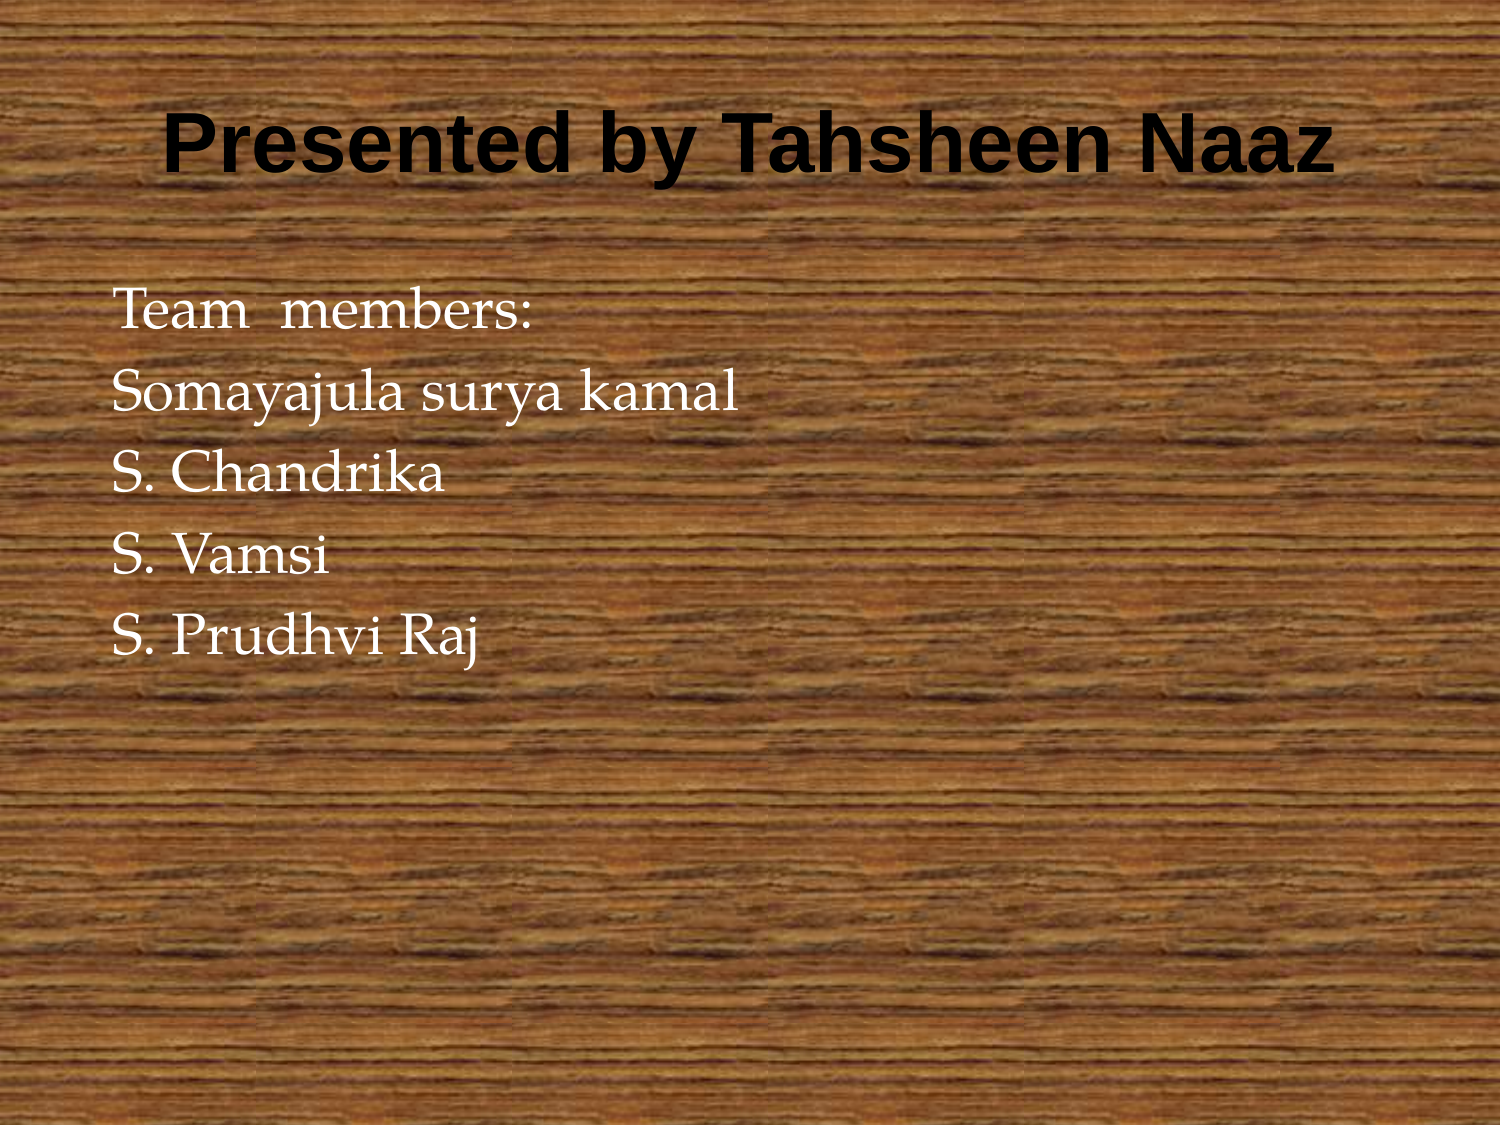

# Presented by Tahsheen Naaz
Team  members:
Somayajula surya kamal
S. Chandrika
S. Vamsi
S. Prudhvi Raj